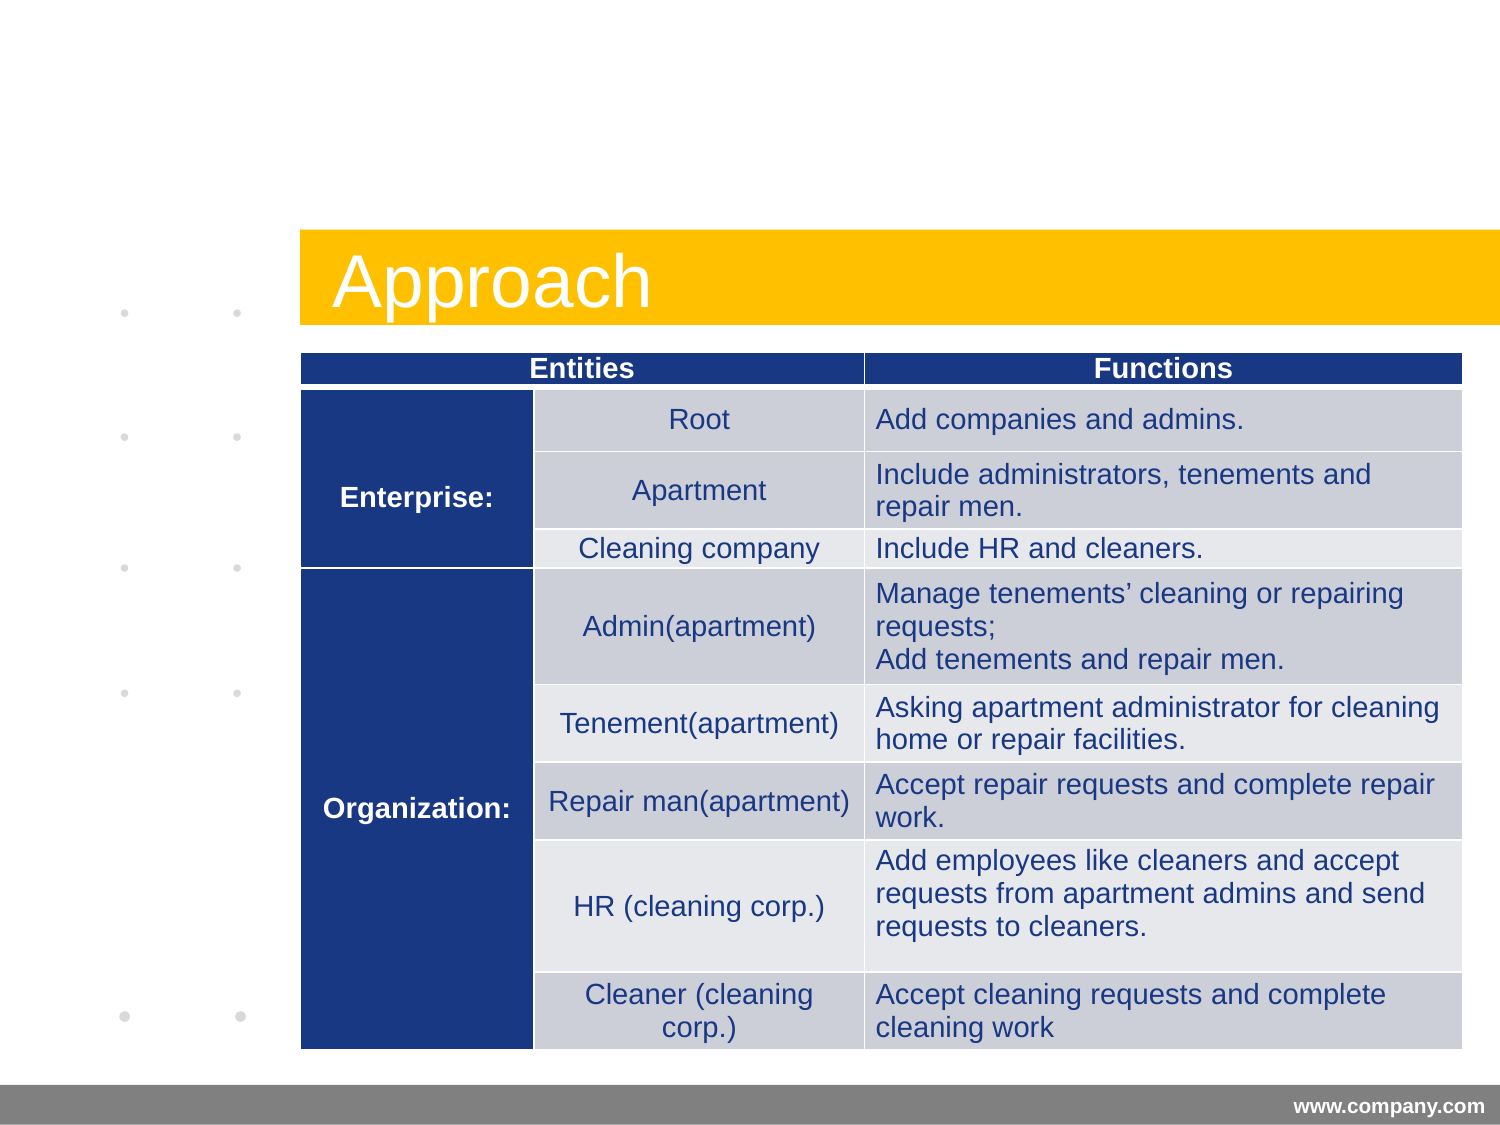

Company LOGO
# Approach
| Entities |  | Functions |
| --- | --- | --- |
|  | Root | Add companies and admins. |
| Enterprise: |  |  |
|  | Apartment | Include administrators, tenements and repair men. |
|  | Cleaning company | Include HR and cleaners. |
| Organization: | Admin(apartment) | Manage tenements’ cleaning or repairing requests; Add tenements and repair men. |
|  | Tenement(apartment) | Asking apartment administrator for cleaning home or repair facilities. |
|  | Repair man(apartment) | Accept repair requests and complete repair work. |
|  | HR (cleaning corp.) | Add employees like cleaners and accept requests from apartment admins and send requests to cleaners. |
|  | Cleaner (cleaning corp.) | Accept cleaning requests and complete cleaning work |